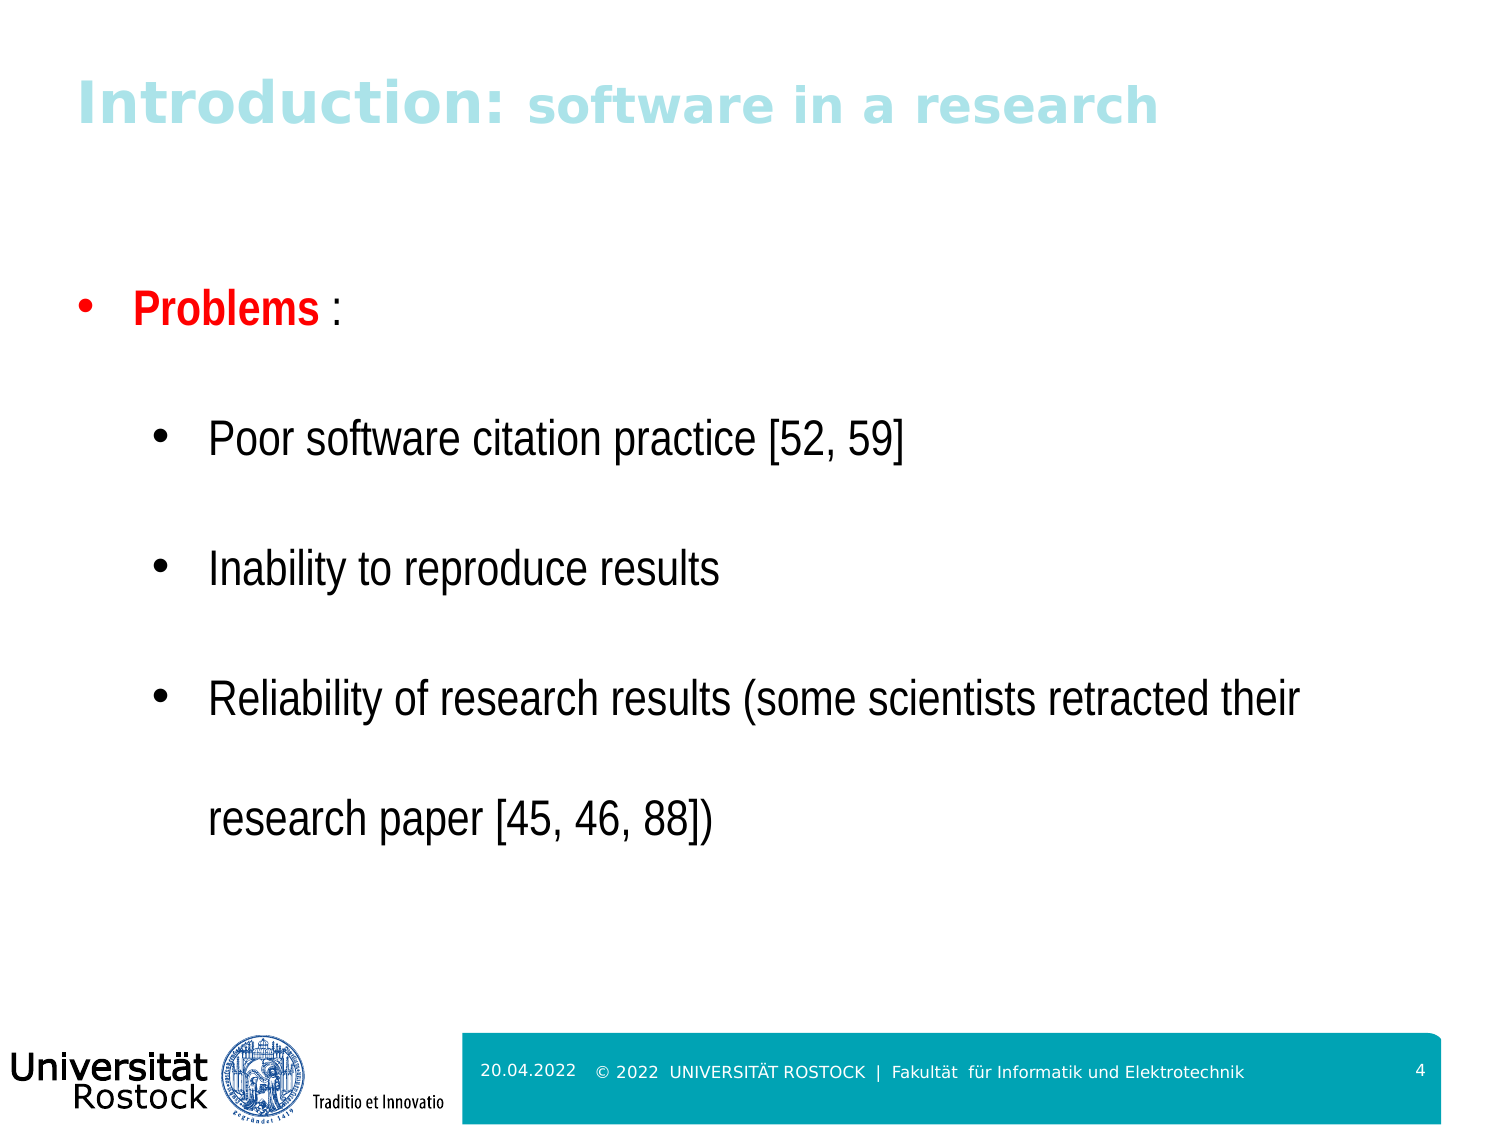

# Introduction: software in a research
Problems :
Poor software citation practice [52, 59]
Inability to reproduce results
Reliability of research results (some scientists retracted their research paper [45, 46, 88])
20.04.2022
4
© 2022  UNIVERSITÄT ROSTOCK  |  Fakultät  für Informatik und Elektrotechnik